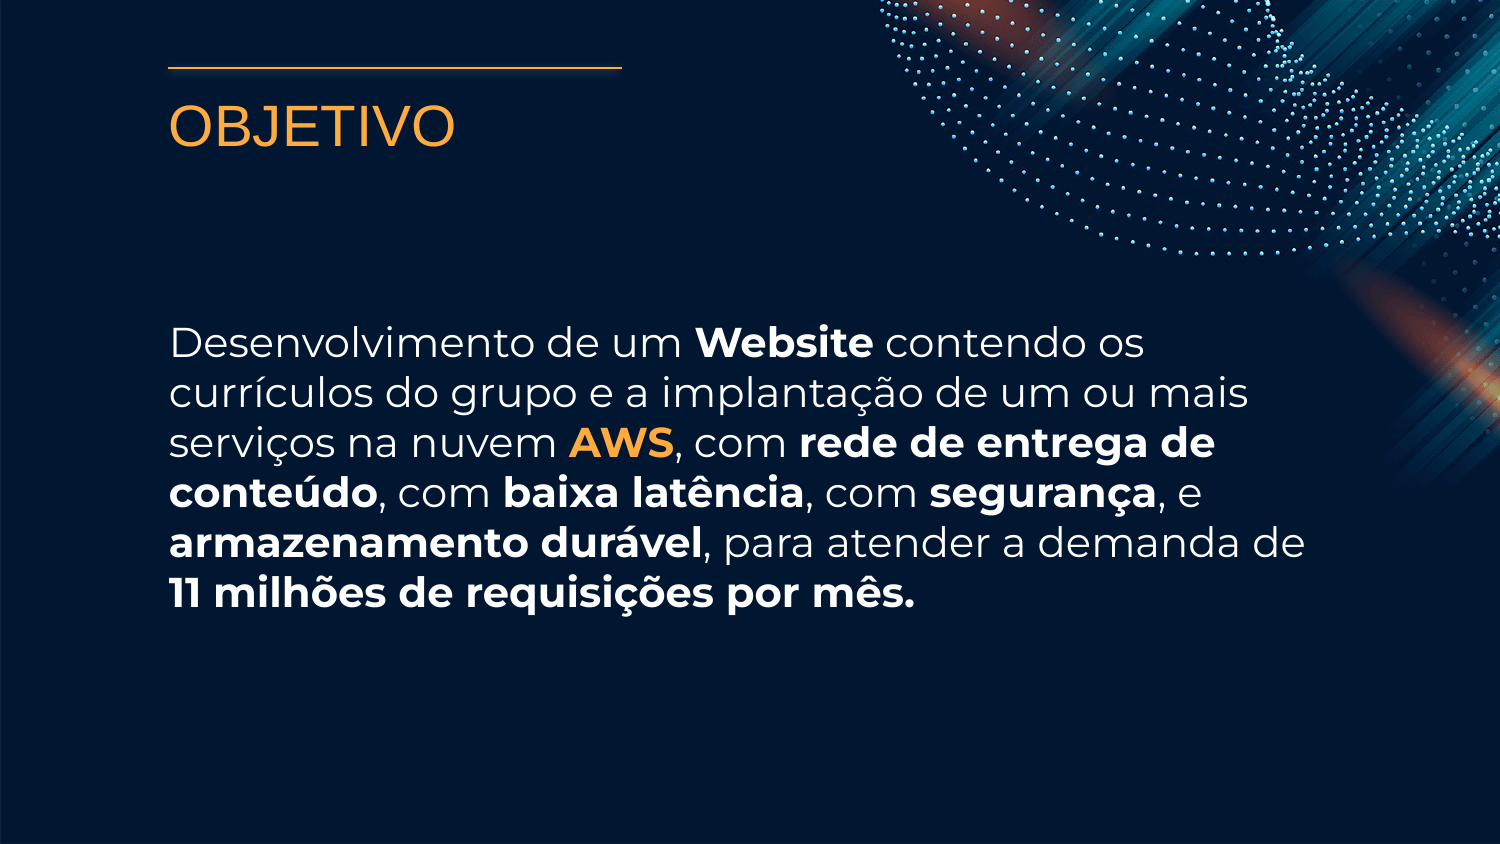

# OBJETIVO
Desenvolvimento de um Website contendo os currículos do grupo e a implantação de um ou mais serviços na nuvem AWS, com rede de entrega de conteúdo, com baixa latência, com segurança, e armazenamento durável, para atender a demanda de 11 milhões de requisições por mês.